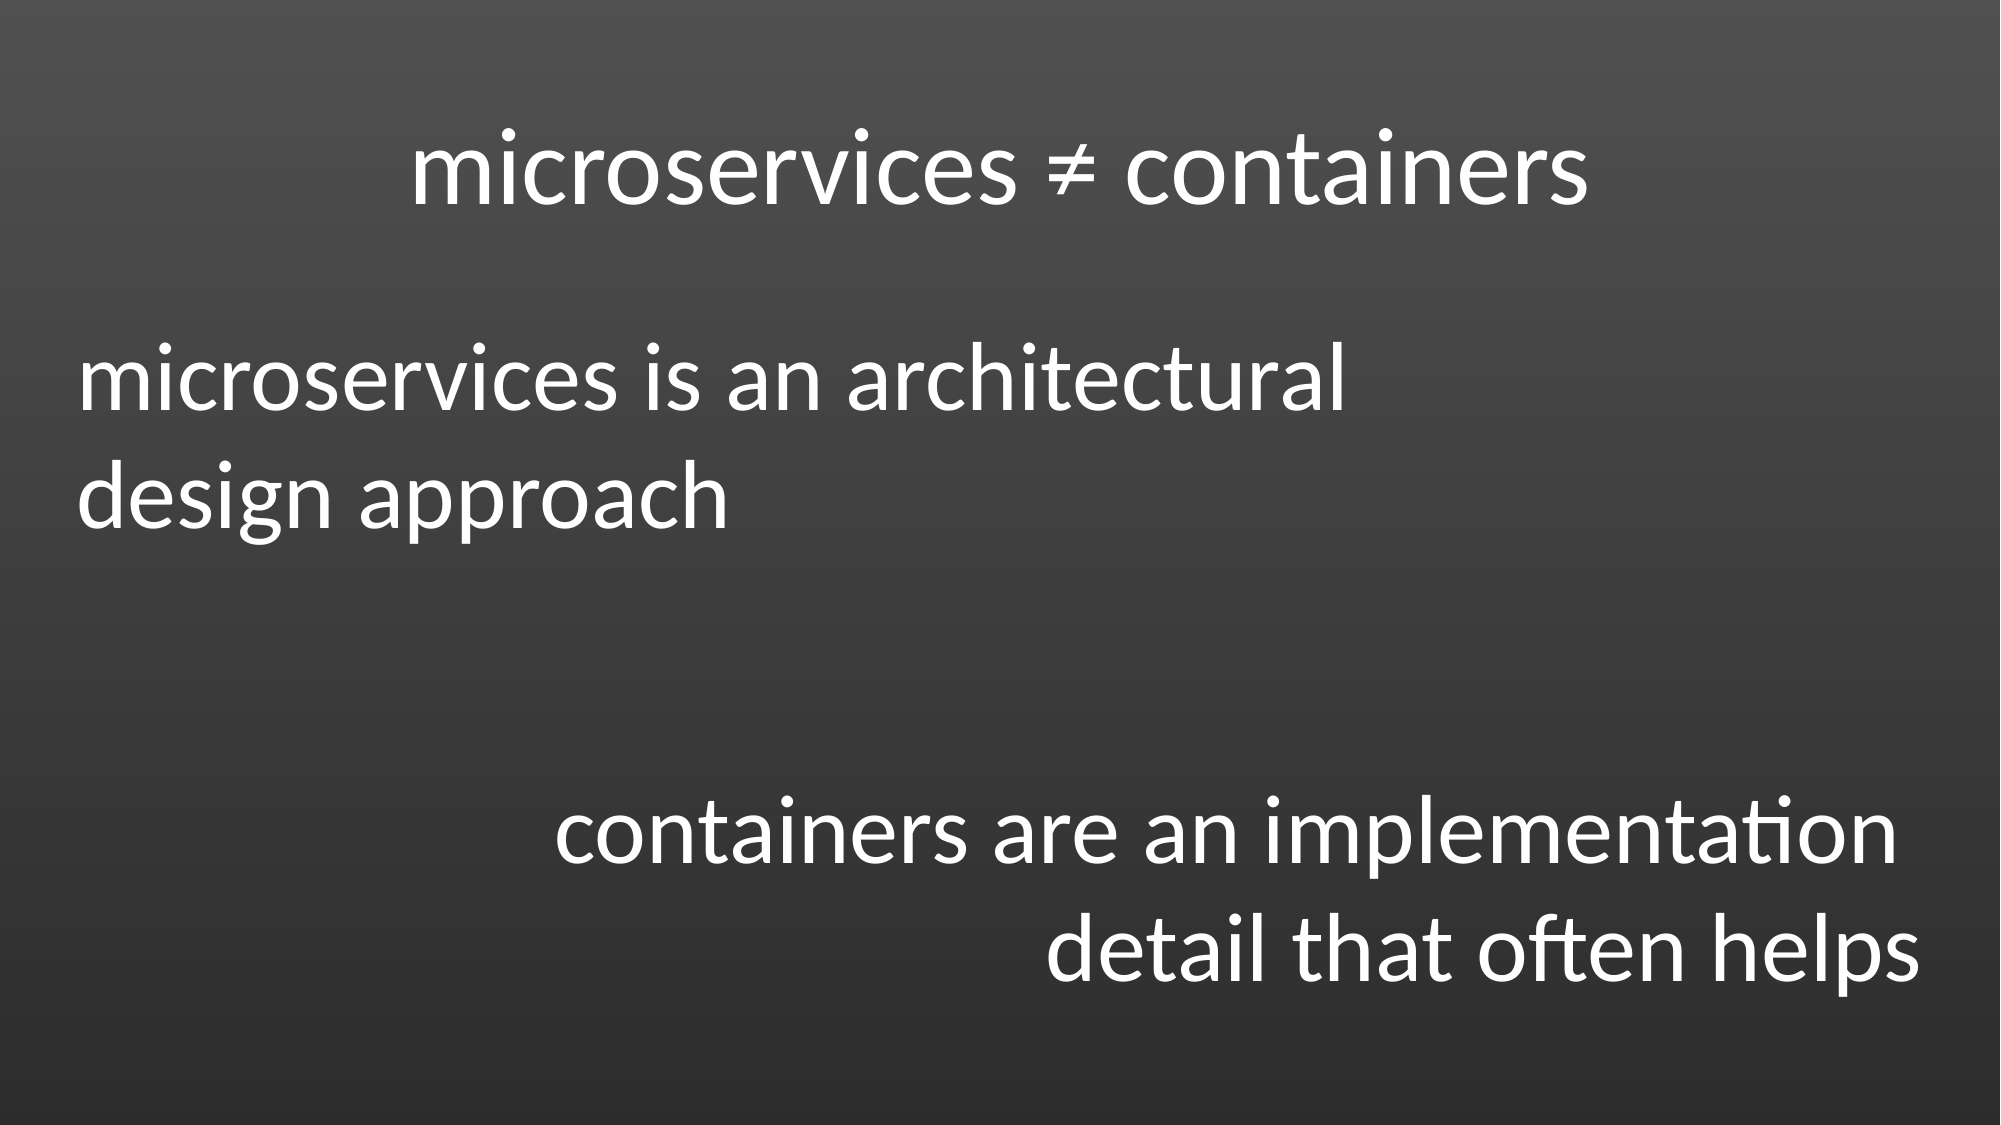

# microservices ≠ containers
microservices is an architectural
design approach
containers are an implementation
detail that often helps